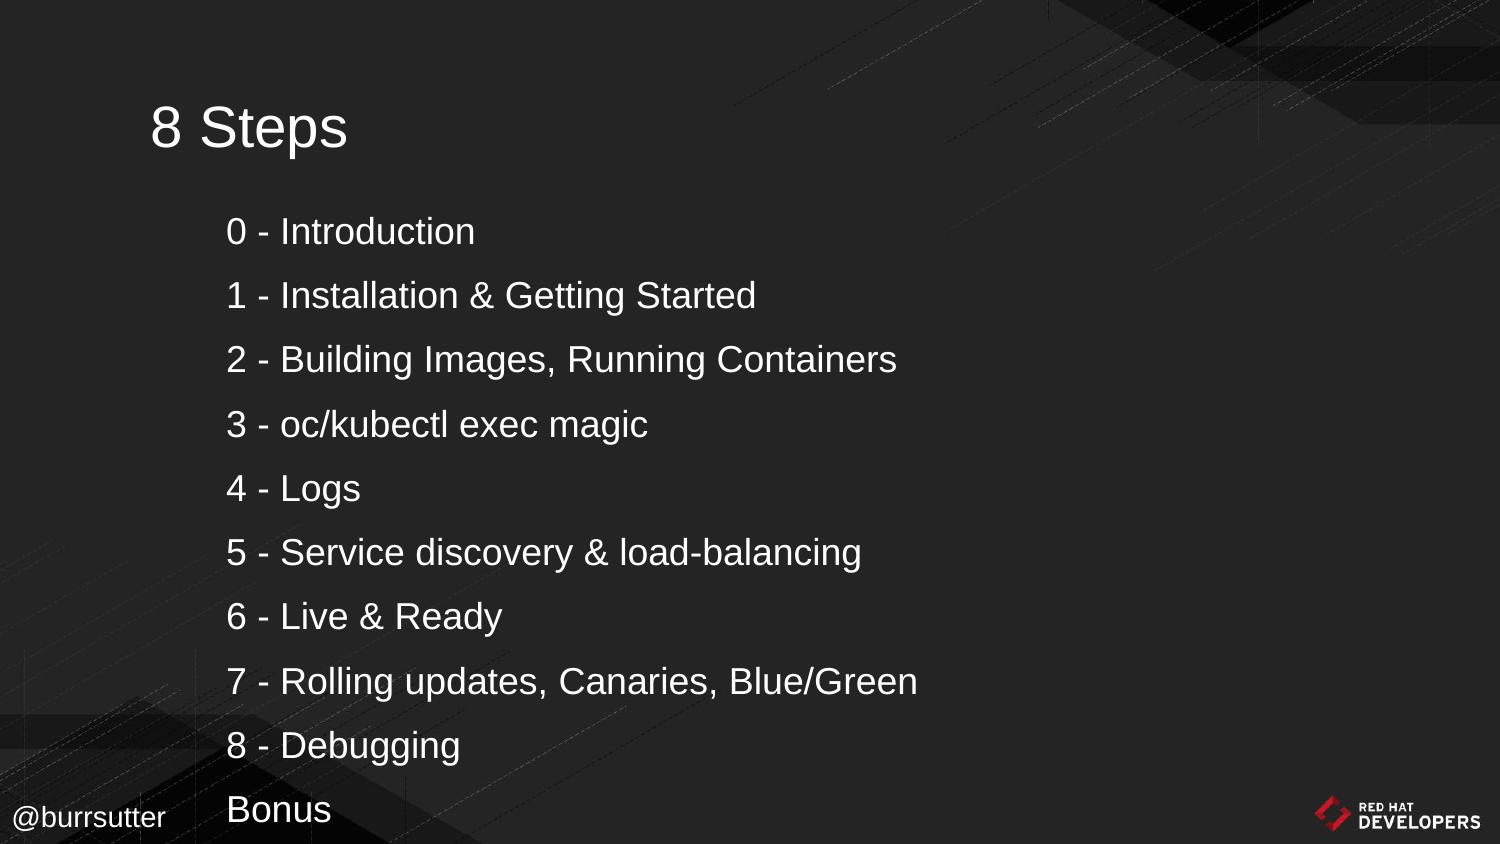

# 8 Steps
0 - Introduction
1 - Installation & Getting Started
2 - Building Images, Running Containers
3 - oc/kubectl exec magic
4 - Logs
5 - Service discovery & load-balancing
6 - Live & Ready
7 - Rolling updates, Canaries, Blue/Green
8 - Debugging
Bonus
@burrsutter